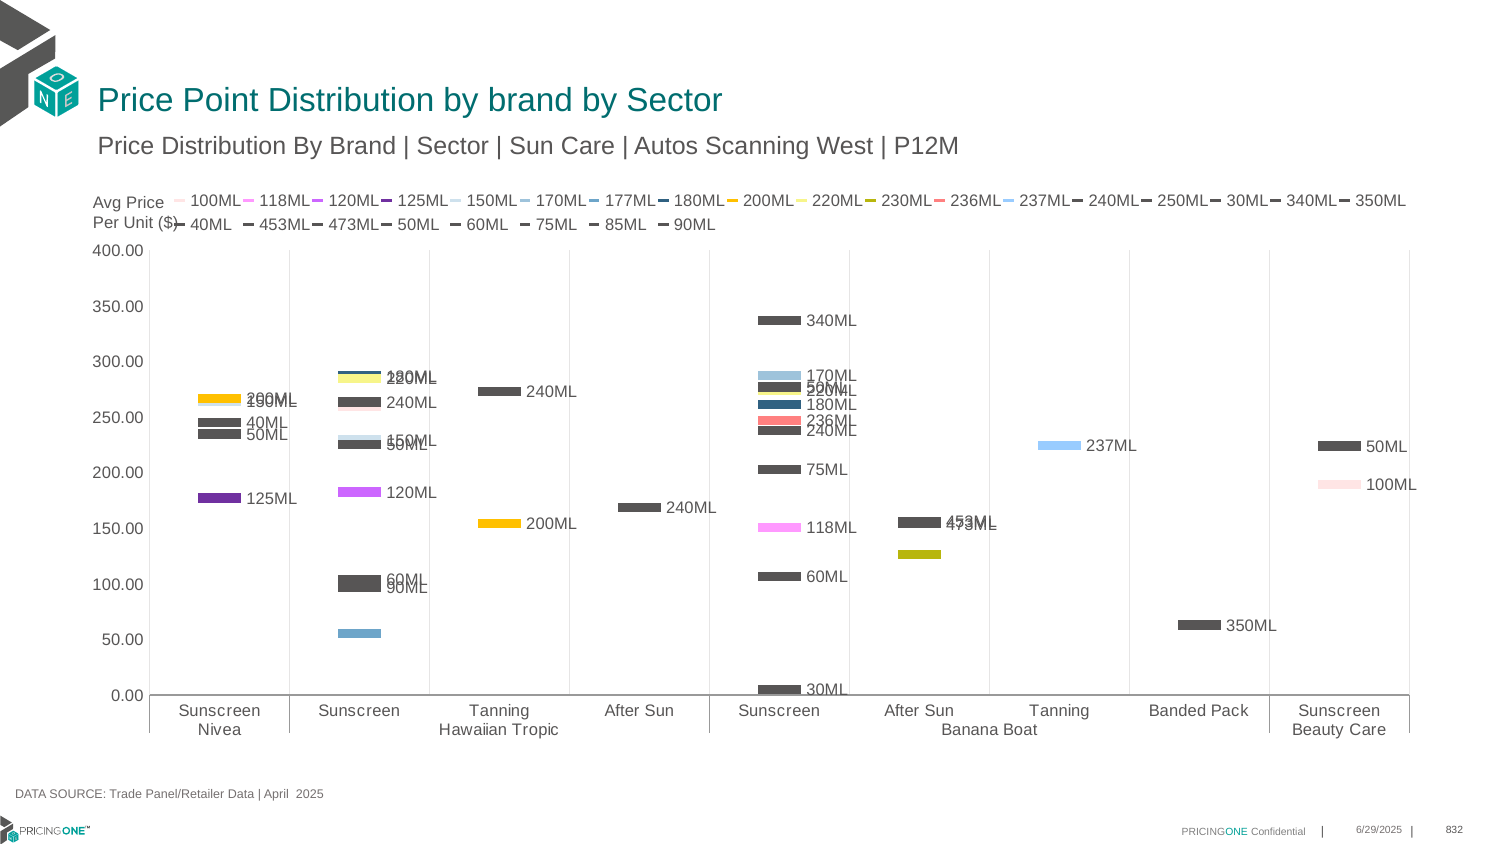

# Price Point Distribution by brand by Sector
Price Distribution By Brand | Sector | Sun Care | Autos Scanning West | P12M

### Chart

| Category | 100ML | 118ML | 120ML | 125ML | 150ML | 170ML | 177ML | 180ML | 200ML | 220ML | 230ML | 236ML | 237ML | 240ML | 250ML | 30ML | 340ML | 350ML | 40ML | 453ML | 473ML | 50ML | 60ML | 75ML | 85ML | 90ML |
|---|---|---|---|---|---|---|---|---|---|---|---|---|---|---|---|---|---|---|---|---|---|---|---|---|---|---|
| Sunscreen | None | None | None | 177.1035 | 263.8998 | None | None | None | 266.9305 | None | None | None | None | None | None | None | None | None | 245.4048 | None | None | 234.6623 | None | None | None | None |
| Sunscreen | 259.9619 | None | 182.7327 | None | 229.3941 | None | 55.3333 | 287.1751 | None | 284.7711 | None | None | None | 263.6604 | None | None | None | None | None | None | None | 225.2695 | 103.9449 | None | None | 96.5779 |
| Tanning | None | None | None | None | None | None | None | None | 154.3641 | None | None | None | None | 273.2836 | None | None | None | None | None | None | None | None | None | None | None | None |
| After Sun | None | None | None | None | None | None | None | None | None | None | None | None | None | 168.8724 | None | None | None | None | None | None | None | None | None | None | None | None |
| Sunscreen | None | 150.8539 | None | None | None | 287.2221 | None | 261.2037 | None | 274.0347 | None | 246.9868 | None | 237.8513 | None | 5.0 | 337.1268 | None | None | None | None | 276.9446 | 106.7911 | 203.0233 | None | None |
| After Sun | None | None | None | None | None | None | None | None | None | None | 126.538 | None | None | None | None | None | None | None | None | 155.8704 | 154.1873 | None | None | None | None | None |
| Tanning | None | None | None | None | None | None | None | None | None | None | None | None | 224.2826 | None | None | None | None | None | None | None | None | None | None | None | None | None |
| Banded Pack | None | None | None | None | None | None | None | None | None | None | None | None | None | None | None | None | None | 63.0 | None | None | None | None | None | None | None | None |
| Sunscreen | 189.4233 | None | None | None | None | None | None | None | None | None | None | None | None | None | None | None | None | None | None | None | None | 223.9613 | None | None | None | None |
Avg Price
Per Unit ($)
DATA SOURCE: Trade Panel/Retailer Data | April  2025
6/29/2025
832